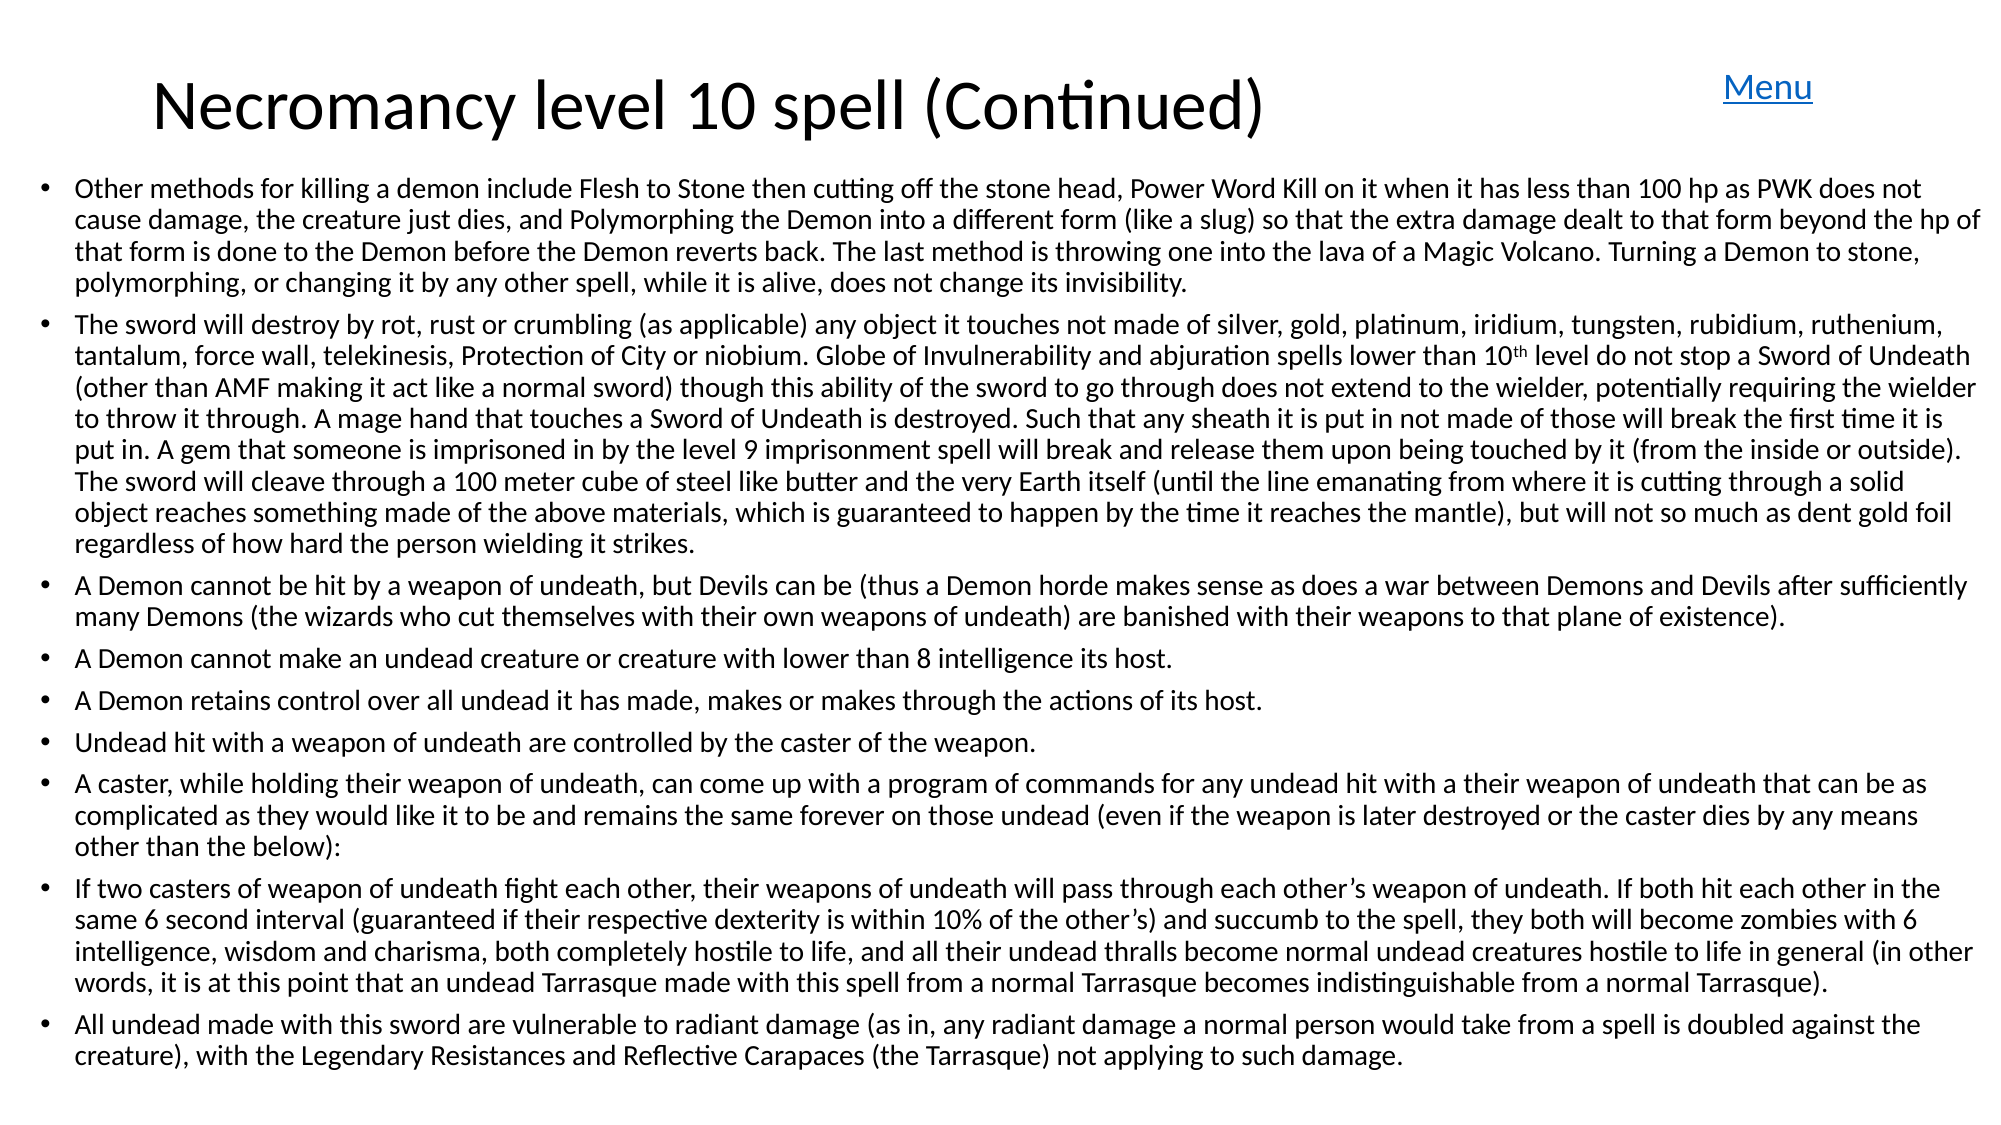

Menu
# Necromancy level 10 spell (Continued)
Other methods for killing a demon include Flesh to Stone then cutting off the stone head, Power Word Kill on it when it has less than 100 hp as PWK does not cause damage, the creature just dies, and Polymorphing the Demon into a different form (like a slug) so that the extra damage dealt to that form beyond the hp of that form is done to the Demon before the Demon reverts back. The last method is throwing one into the lava of a Magic Volcano. Turning a Demon to stone, polymorphing, or changing it by any other spell, while it is alive, does not change its invisibility.
The sword will destroy by rot, rust or crumbling (as applicable) any object it touches not made of silver, gold, platinum, iridium, tungsten, rubidium, ruthenium, tantalum, force wall, telekinesis, Protection of City or niobium. Globe of Invulnerability and abjuration spells lower than 10th level do not stop a Sword of Undeath (other than AMF making it act like a normal sword) though this ability of the sword to go through does not extend to the wielder, potentially requiring the wielder to throw it through. A mage hand that touches a Sword of Undeath is destroyed. Such that any sheath it is put in not made of those will break the first time it is put in. A gem that someone is imprisoned in by the level 9 imprisonment spell will break and release them upon being touched by it (from the inside or outside). The sword will cleave through a 100 meter cube of steel like butter and the very Earth itself (until the line emanating from where it is cutting through a solid object reaches something made of the above materials, which is guaranteed to happen by the time it reaches the mantle), but will not so much as dent gold foil regardless of how hard the person wielding it strikes.
A Demon cannot be hit by a weapon of undeath, but Devils can be (thus a Demon horde makes sense as does a war between Demons and Devils after sufficiently many Demons (the wizards who cut themselves with their own weapons of undeath) are banished with their weapons to that plane of existence).
A Demon cannot make an undead creature or creature with lower than 8 intelligence its host.
A Demon retains control over all undead it has made, makes or makes through the actions of its host.
Undead hit with a weapon of undeath are controlled by the caster of the weapon.
A caster, while holding their weapon of undeath, can come up with a program of commands for any undead hit with a their weapon of undeath that can be as complicated as they would like it to be and remains the same forever on those undead (even if the weapon is later destroyed or the caster dies by any means other than the below):
If two casters of weapon of undeath fight each other, their weapons of undeath will pass through each other’s weapon of undeath. If both hit each other in the same 6 second interval (guaranteed if their respective dexterity is within 10% of the other’s) and succumb to the spell, they both will become zombies with 6 intelligence, wisdom and charisma, both completely hostile to life, and all their undead thralls become normal undead creatures hostile to life in general (in other words, it is at this point that an undead Tarrasque made with this spell from a normal Tarrasque becomes indistinguishable from a normal Tarrasque).
All undead made with this sword are vulnerable to radiant damage (as in, any radiant damage a normal person would take from a spell is doubled against the creature), with the Legendary Resistances and Reflective Carapaces (the Tarrasque) not applying to such damage.